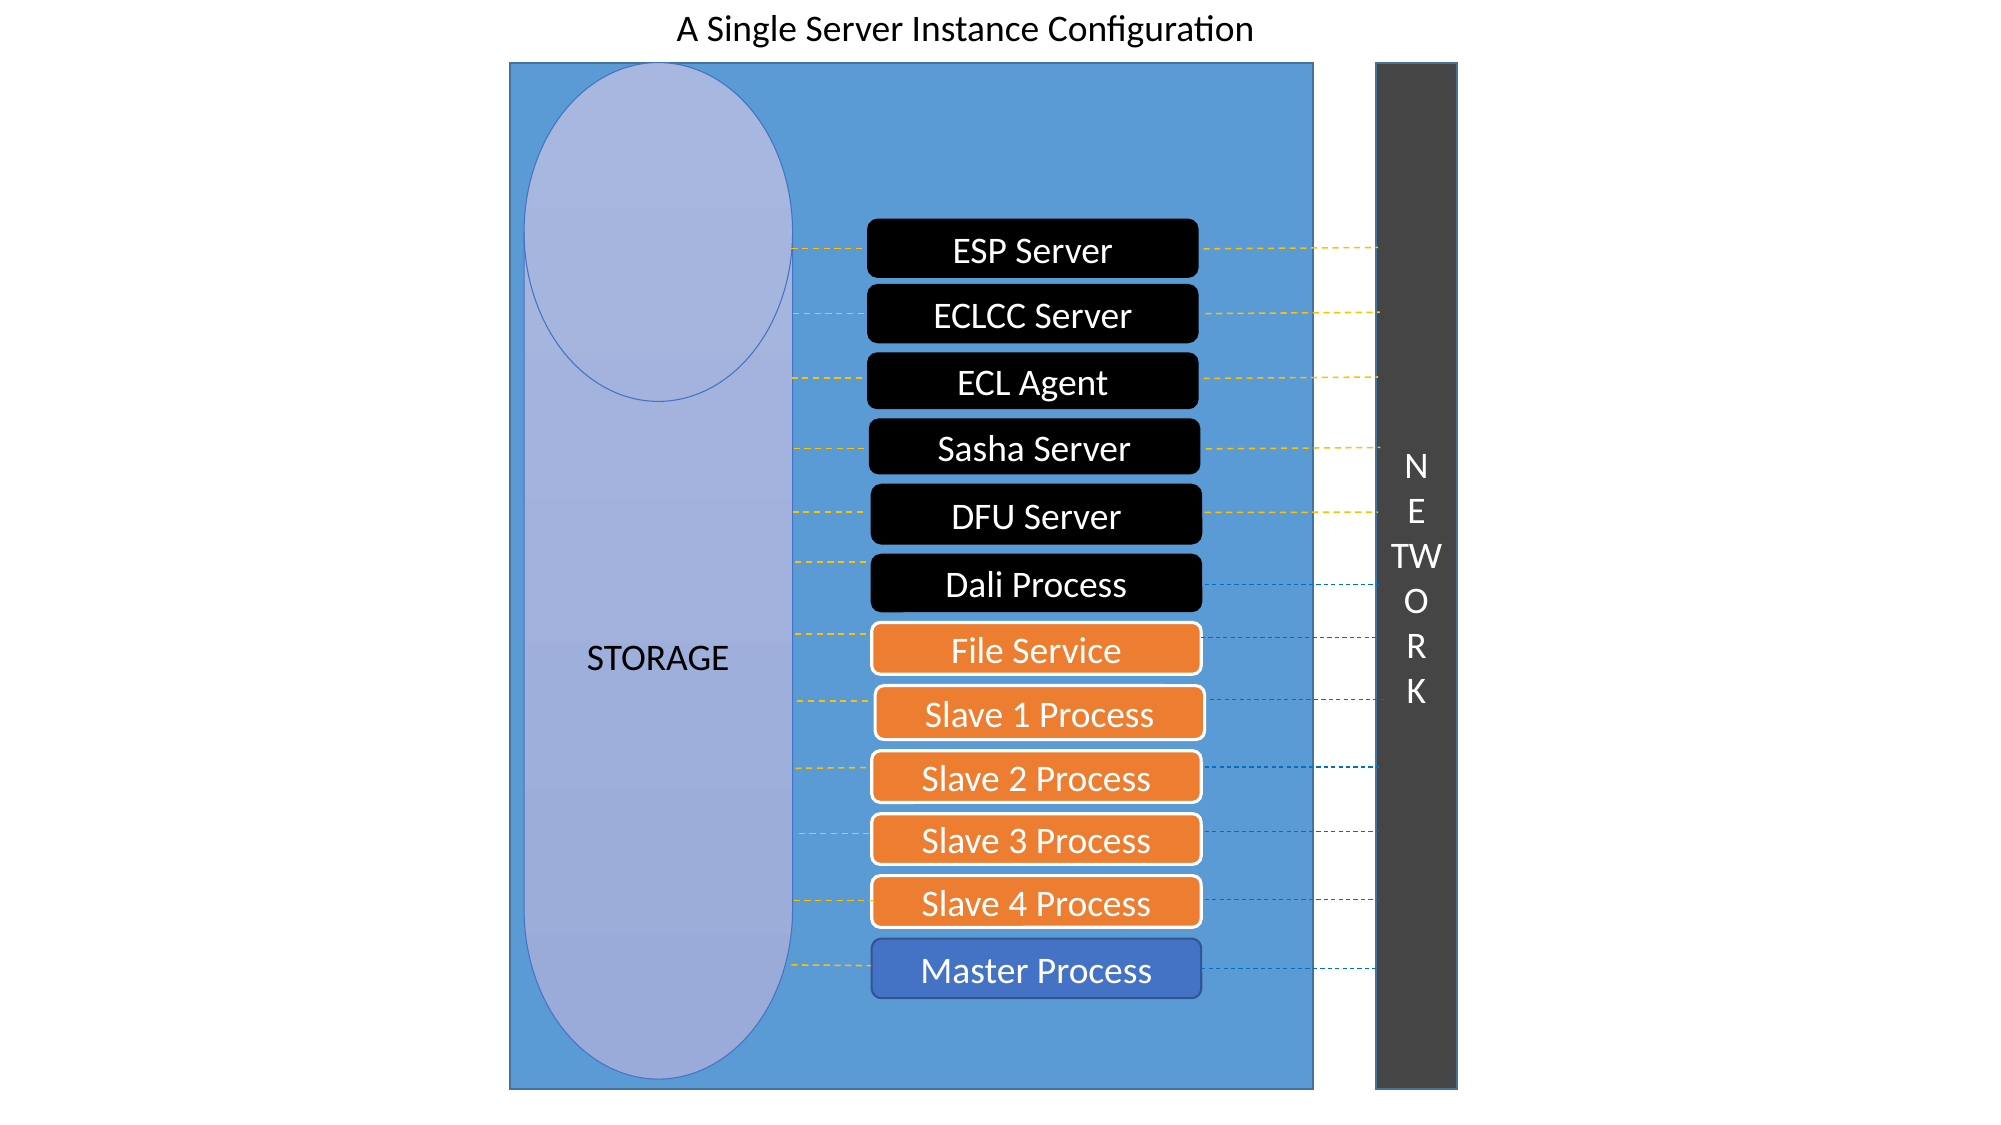

A Single Server Instance Configuration

N
E
TWO
R
K
STORAGE
ESP Server
ECLCC Server
ECL Agent
Sasha Server
DFU Server
Dali Process
File Service
Slave 1 Process
Slave 2 Process
Slave 3 Process
Slave 4 Process
Master Process